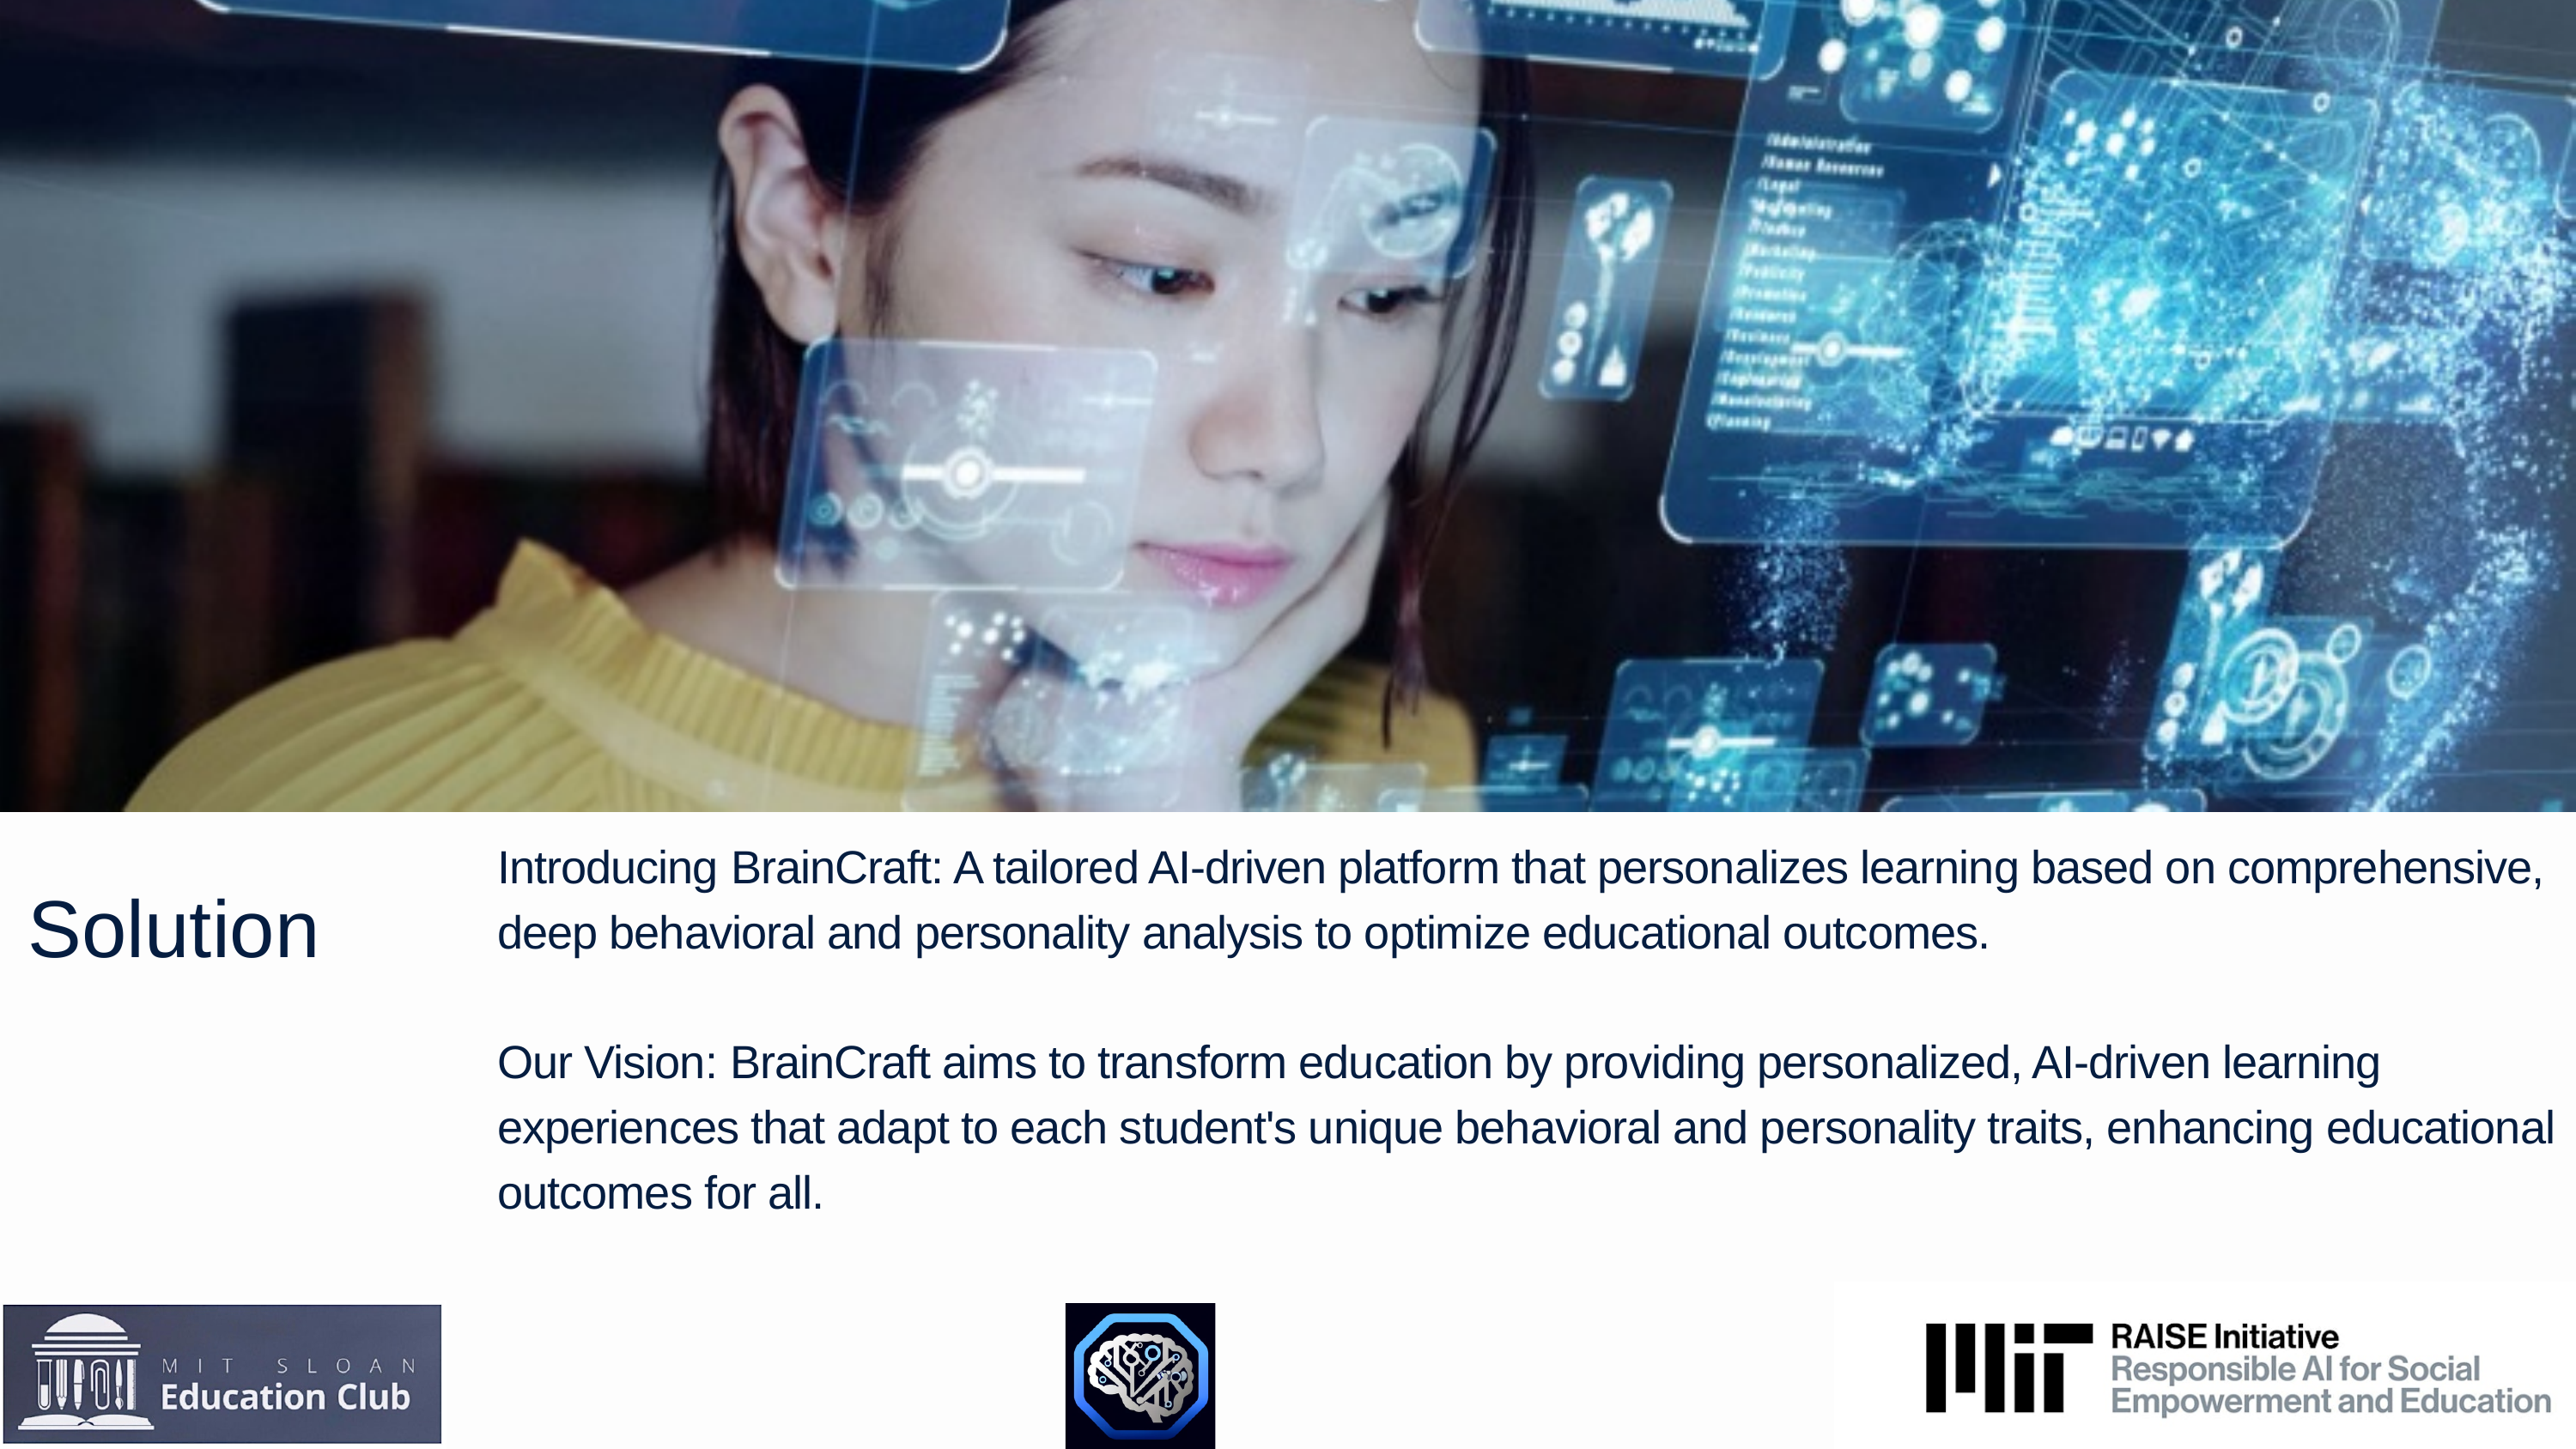

Introducing BrainCraft: A tailored AI-driven platform that personalizes learning based on comprehensive, deep behavioral and personality analysis to optimize educational outcomes.

Our Vision: BrainCraft aims to transform education by providing personalized, AI-driven learning experiences that adapt to each student's unique behavioral and personality traits, enhancing educational outcomes for all.
Solution